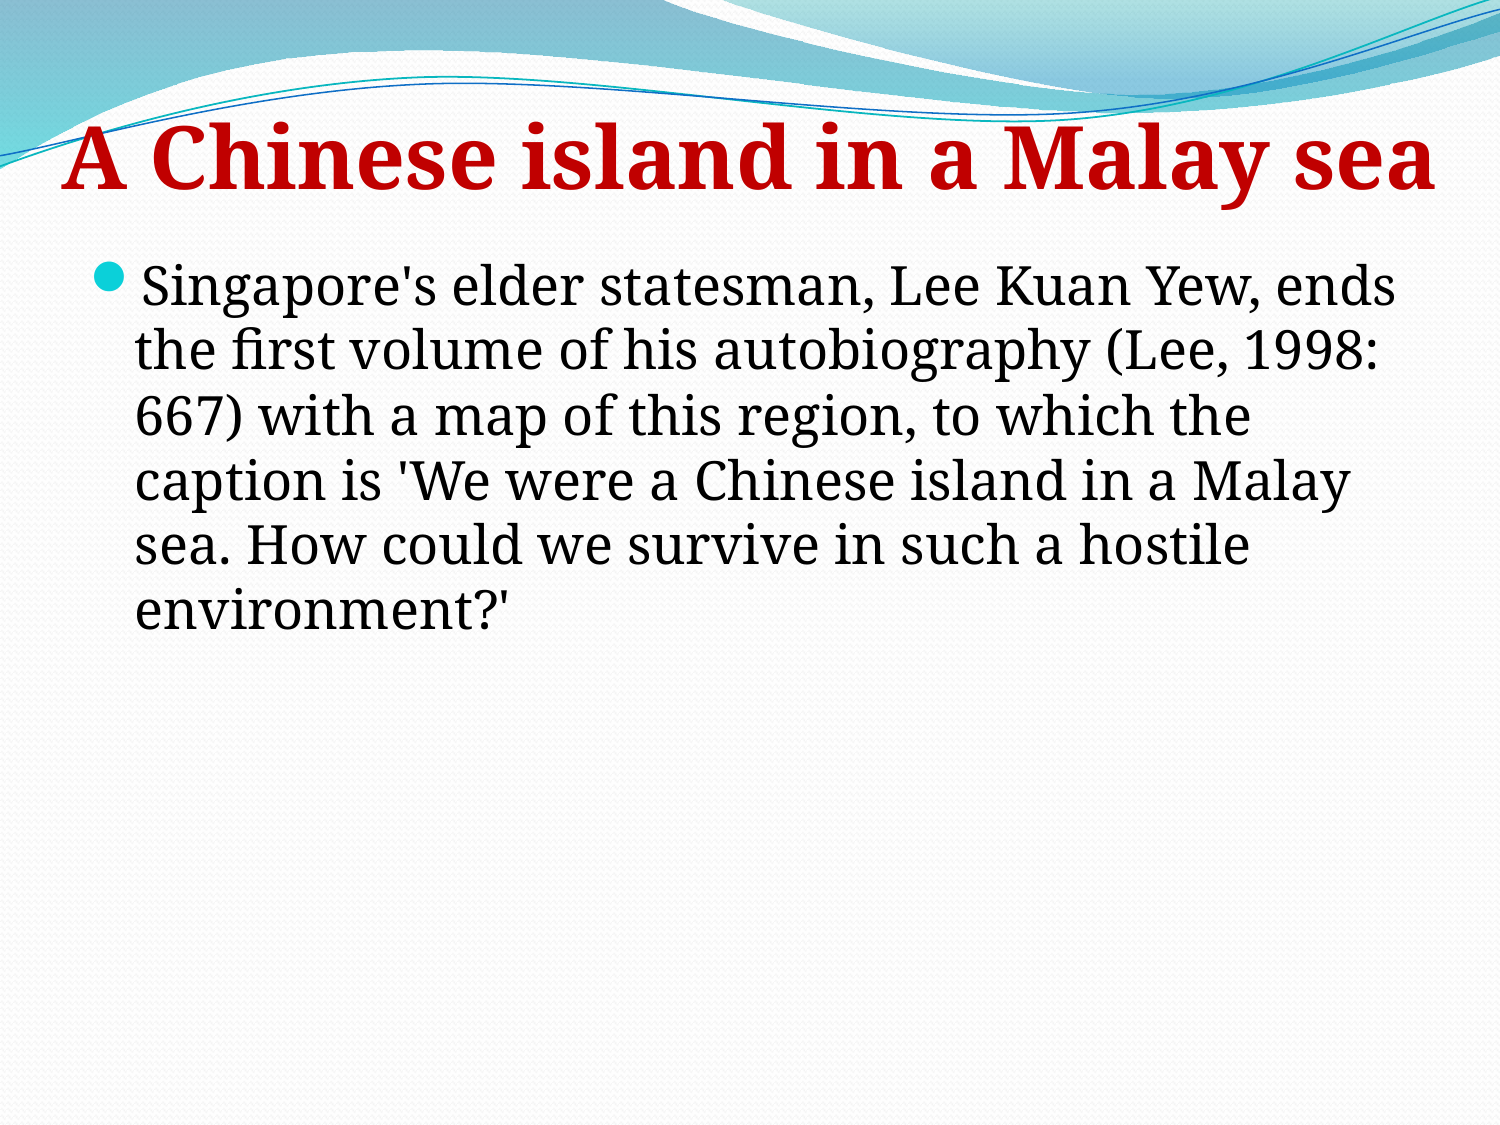

# A Chinese island in a Malay sea
Singapore's elder statesman, Lee Kuan Yew, ends the first volume of his autobiography (Lee, 1998: 667) with a map of this region, to which the caption is 'We were a Chinese island in a Malay sea. How could we survive in such a hostile environment?'